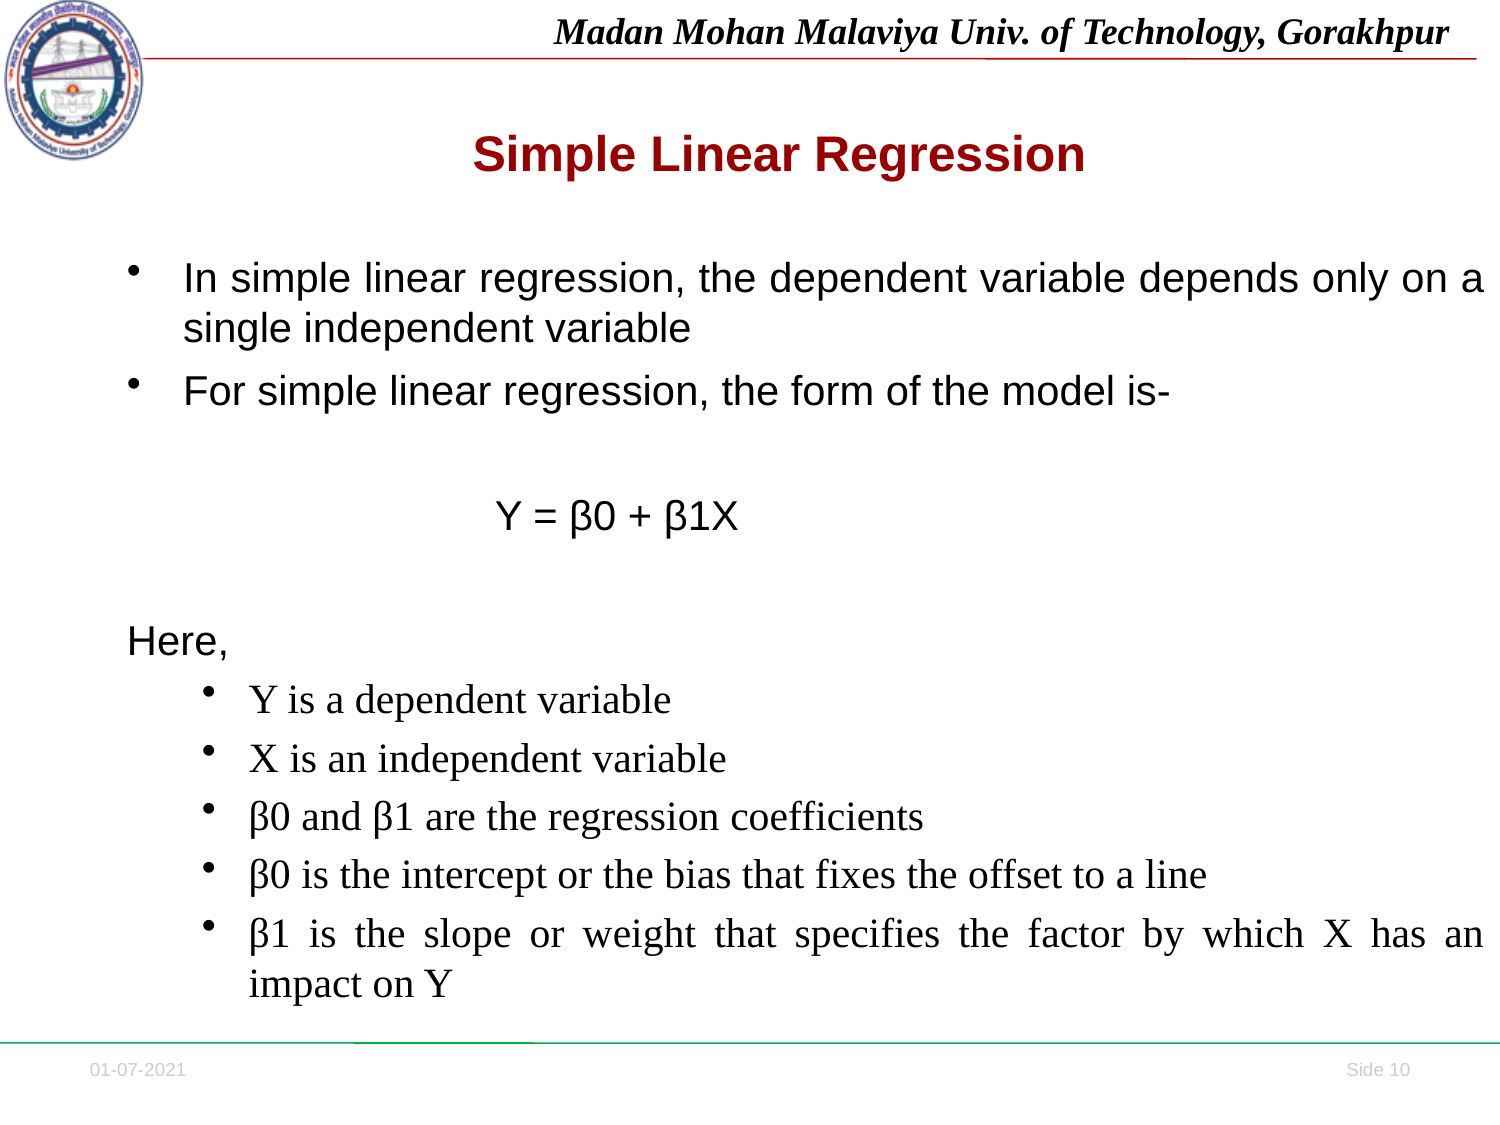

# Simple Linear Regression
In simple linear regression, the dependent variable depends only on a single independent variable
For simple linear regression, the form of the model is-

                                Y = β0 + β1X

Here,
Y is a dependent variable
X is an independent variable
β0 and β1 are the regression coefficients
β0 is the intercept or the bias that fixes the offset to a line
β1 is the slope or weight that specifies the factor by which X has an impact on Y